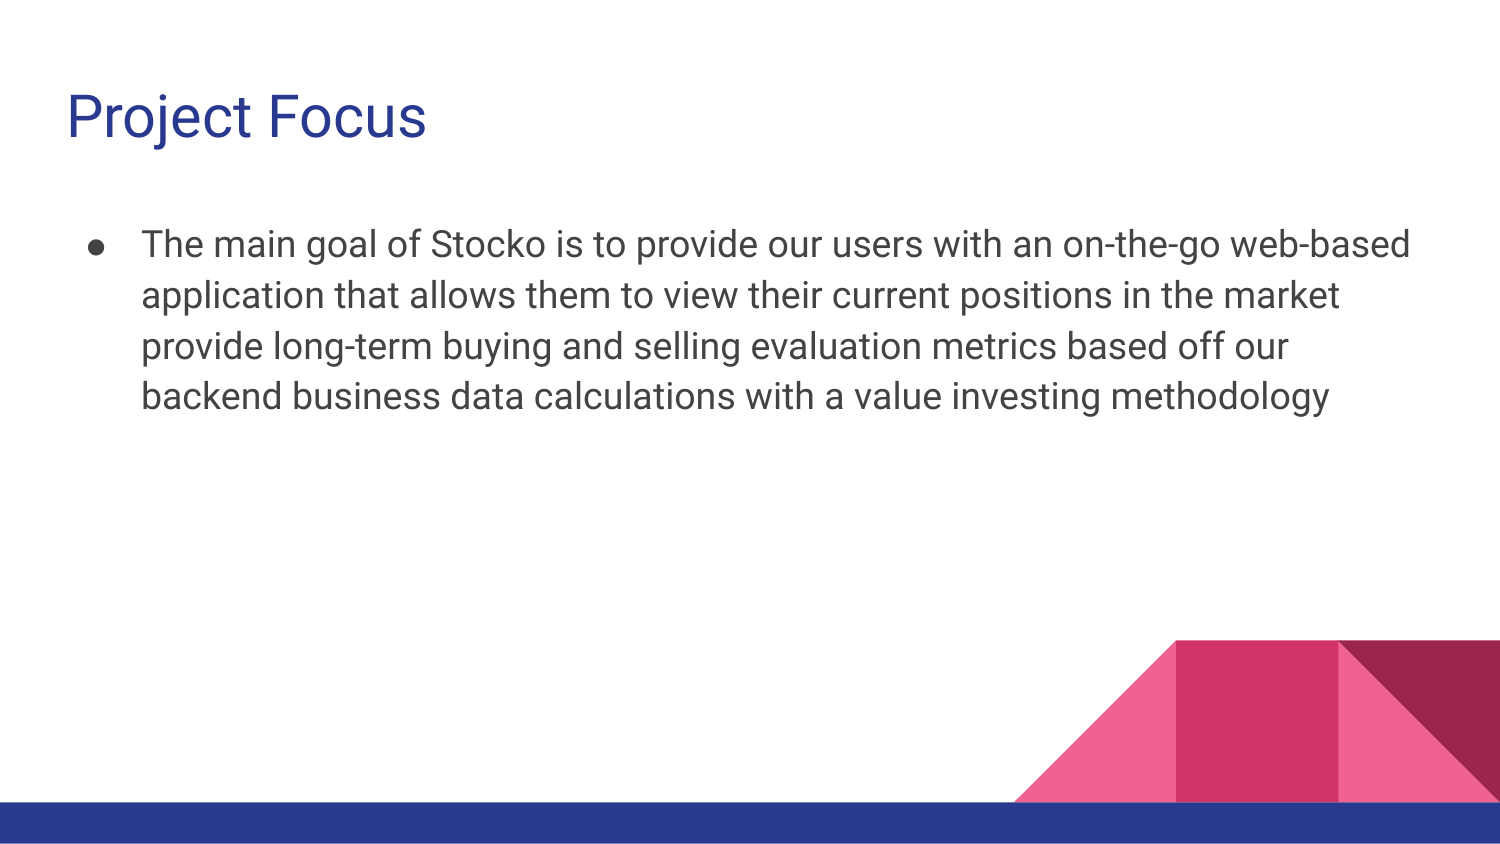

# Project Focus
The main goal of Stocko is to provide our users with an on-the-go web-based application that allows them to view their current positions in the market provide long-term buying and selling evaluation metrics based off our backend business data calculations with a value investing methodology